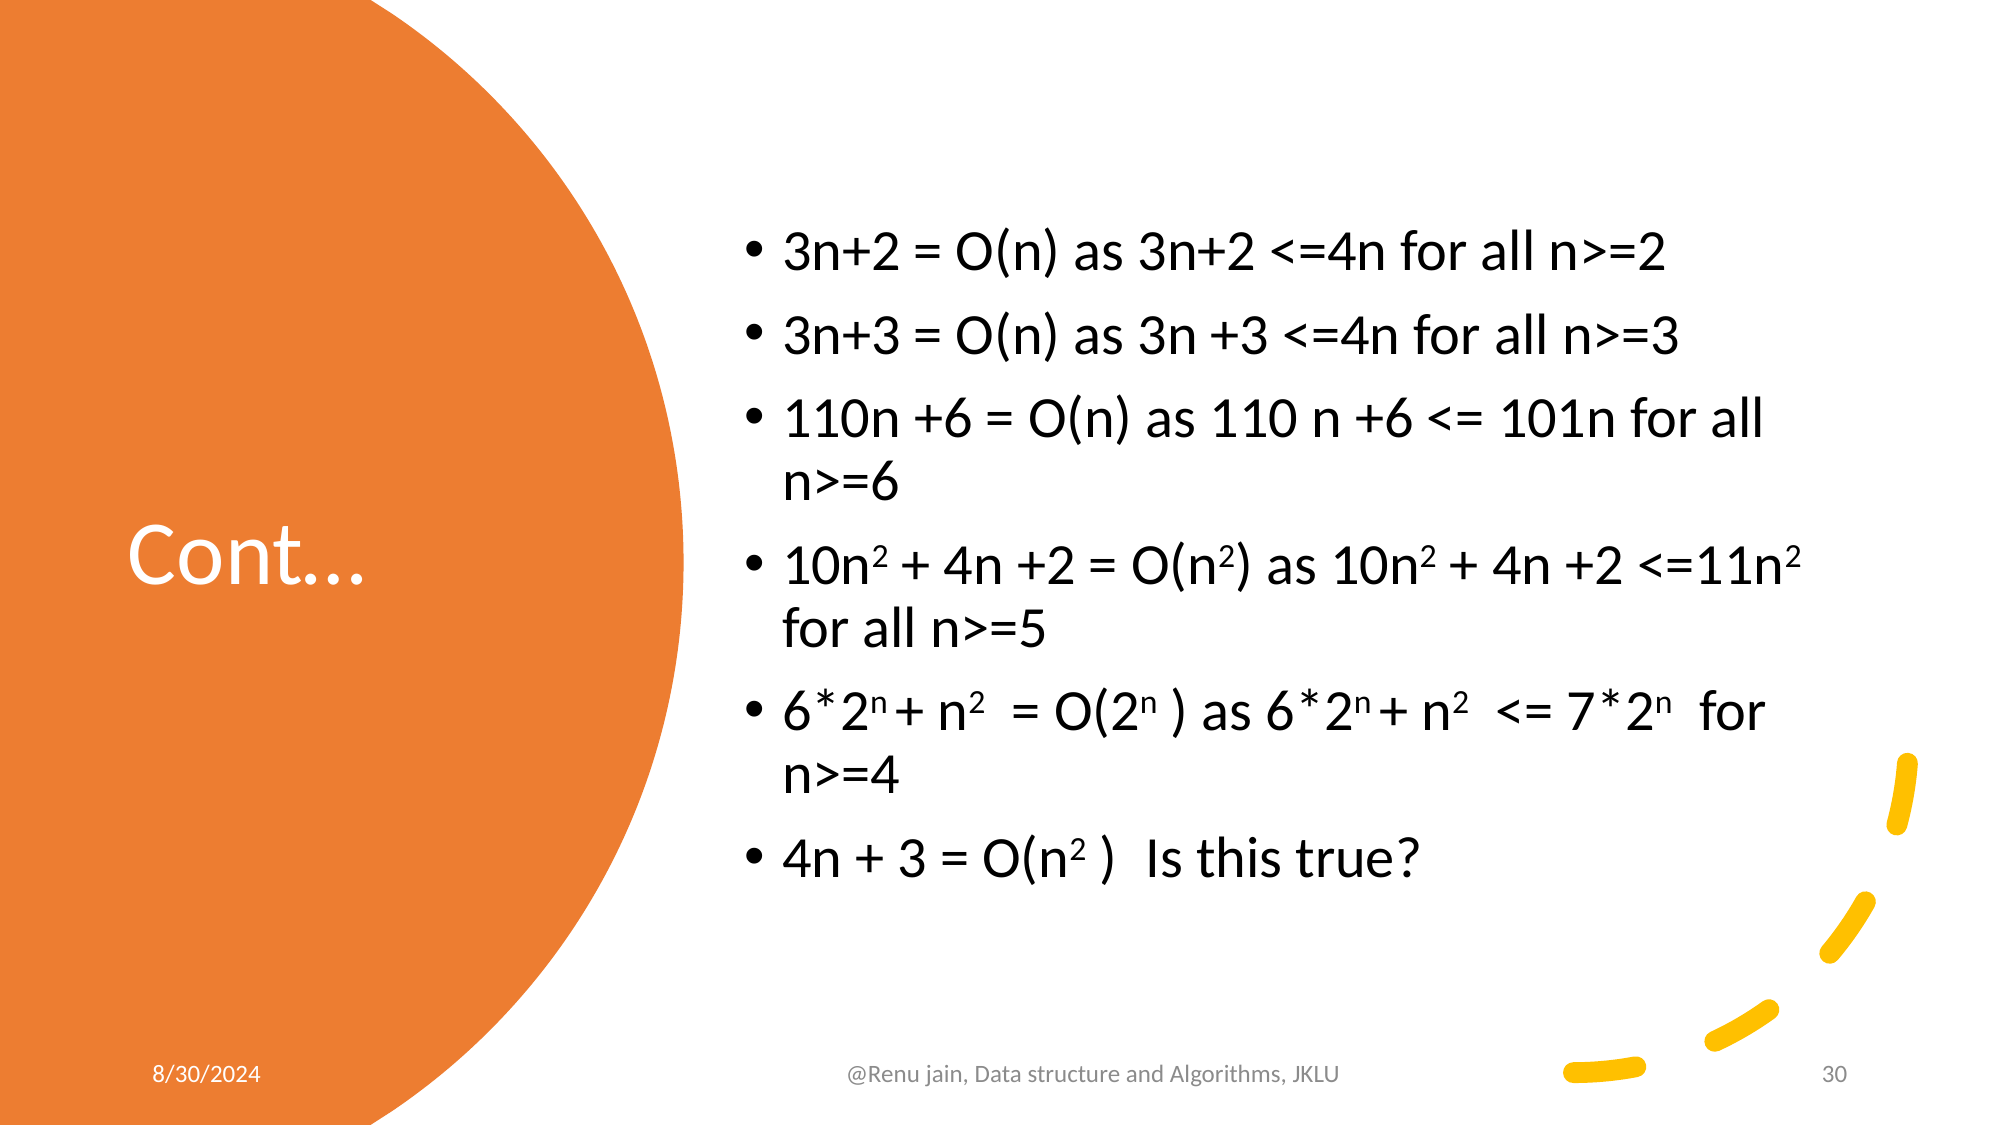

3n+2 = O(n) as 3n+2 <=4n for all n>=2
3n+3 = O(n) as 3n +3 <=4n for all n>=3
110n +6 = O(n) as 110 n +6 <= 101n for all n>=6
10n2 + 4n +2 = O(n2) as 10n2 + 4n +2 <=11n2  for all n>=5
6*2n + n2  = O(2n ) as 6*2n + n2  <= 7*2n  for n>=4
4n + 3 = O(n2 )   Is this true?
# Cont…

8/30/2024
@Renu jain, Data structure and Algorithms, JKLU
30